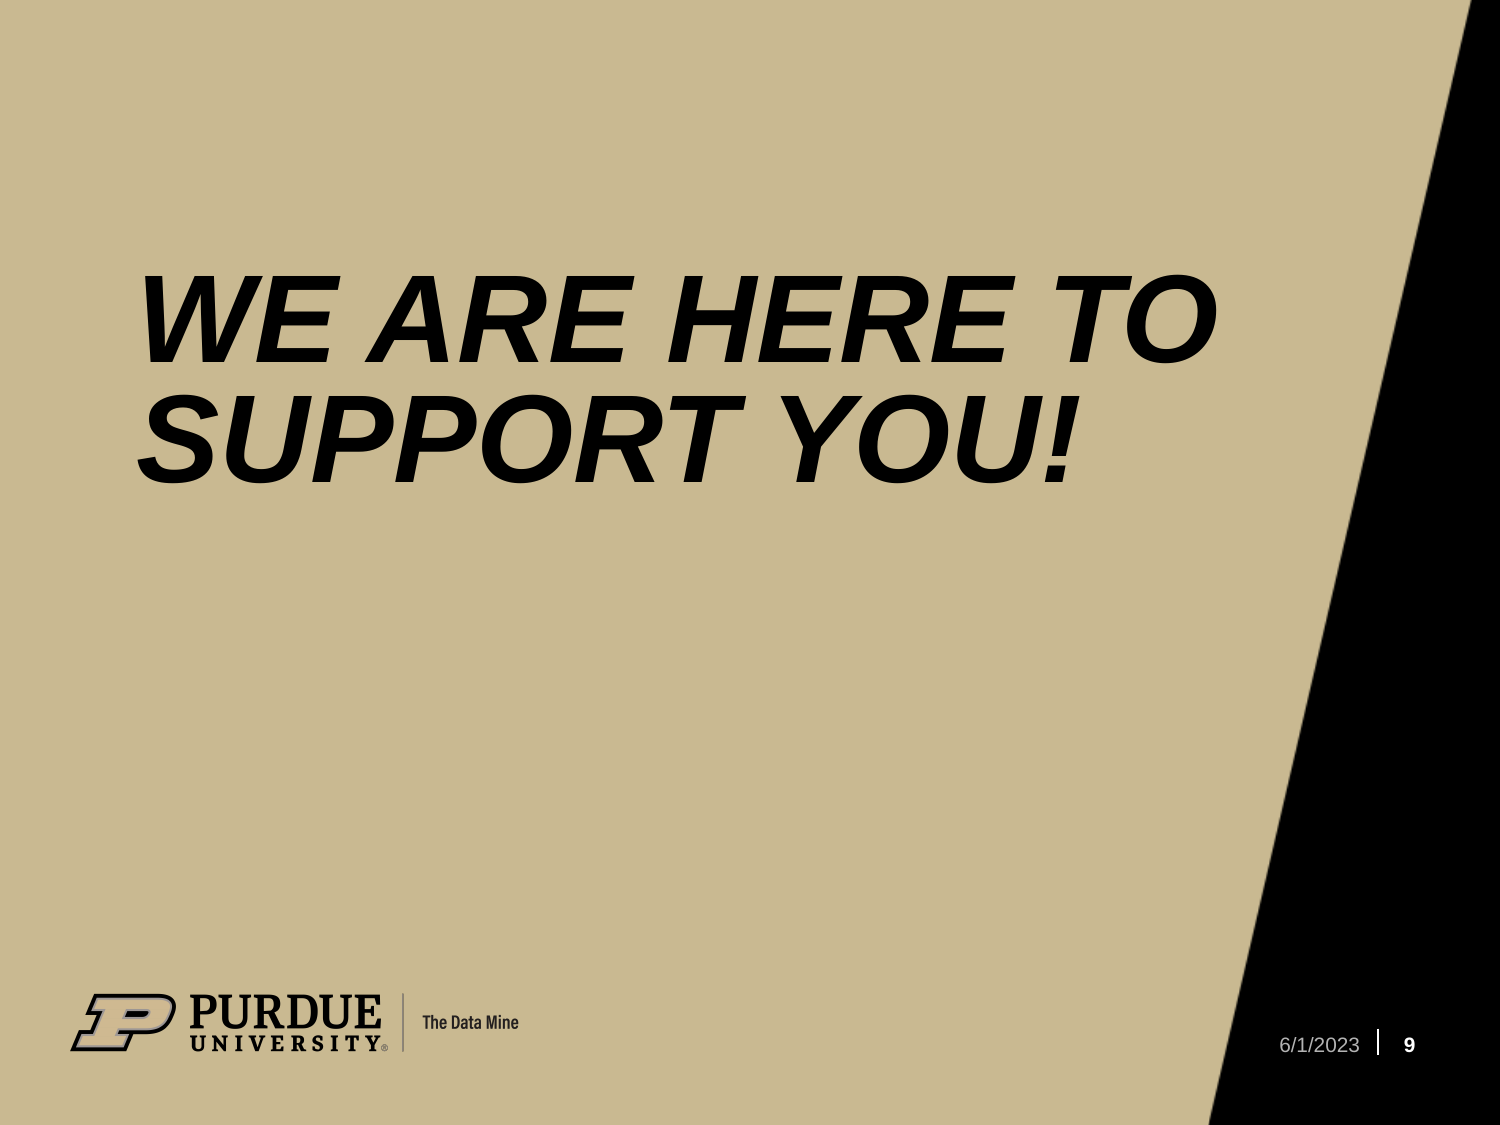

# We are here to support you!

9
6/1/2023